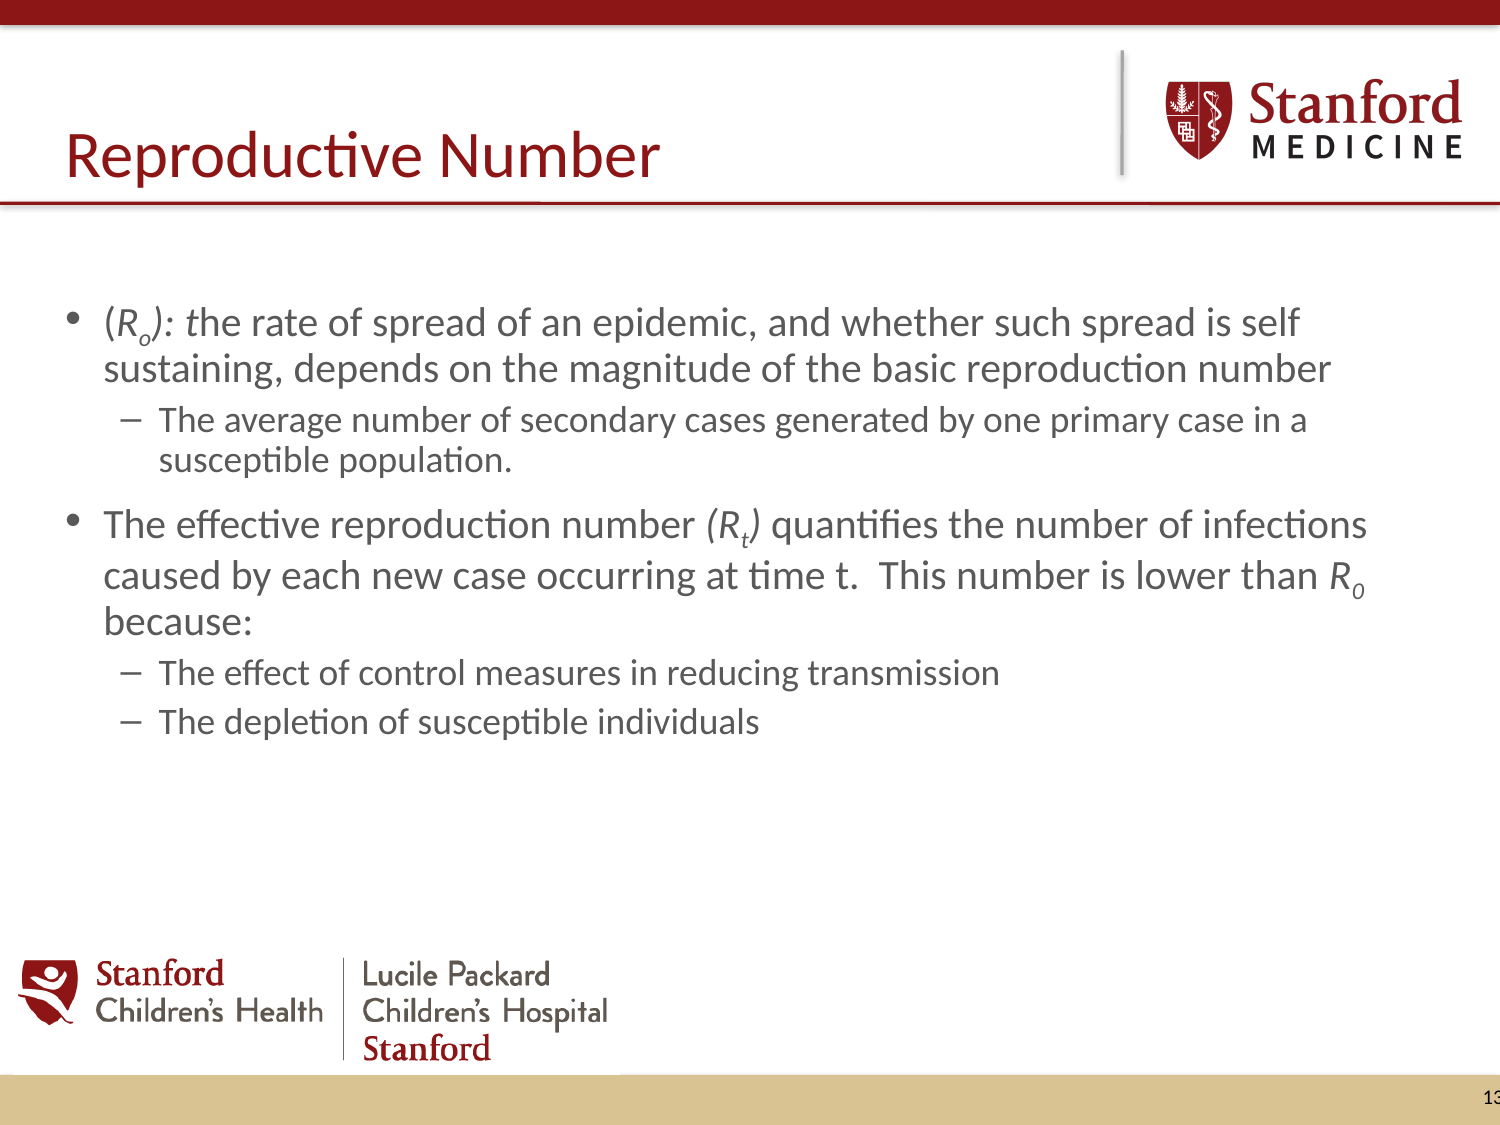

# Reproductive Number
(Ro): the rate of spread of an epidemic, and whether such spread is self sustaining, depends on the magnitude of the basic reproduction number
The average number of secondary cases generated by one primary case in a susceptible population.
The effective reproduction number (Rt) quantifies the number of infections caused by each new case occurring at time t.  This number is lower than R0 because:
The effect of control measures in reducing transmission
The depletion of susceptible individuals